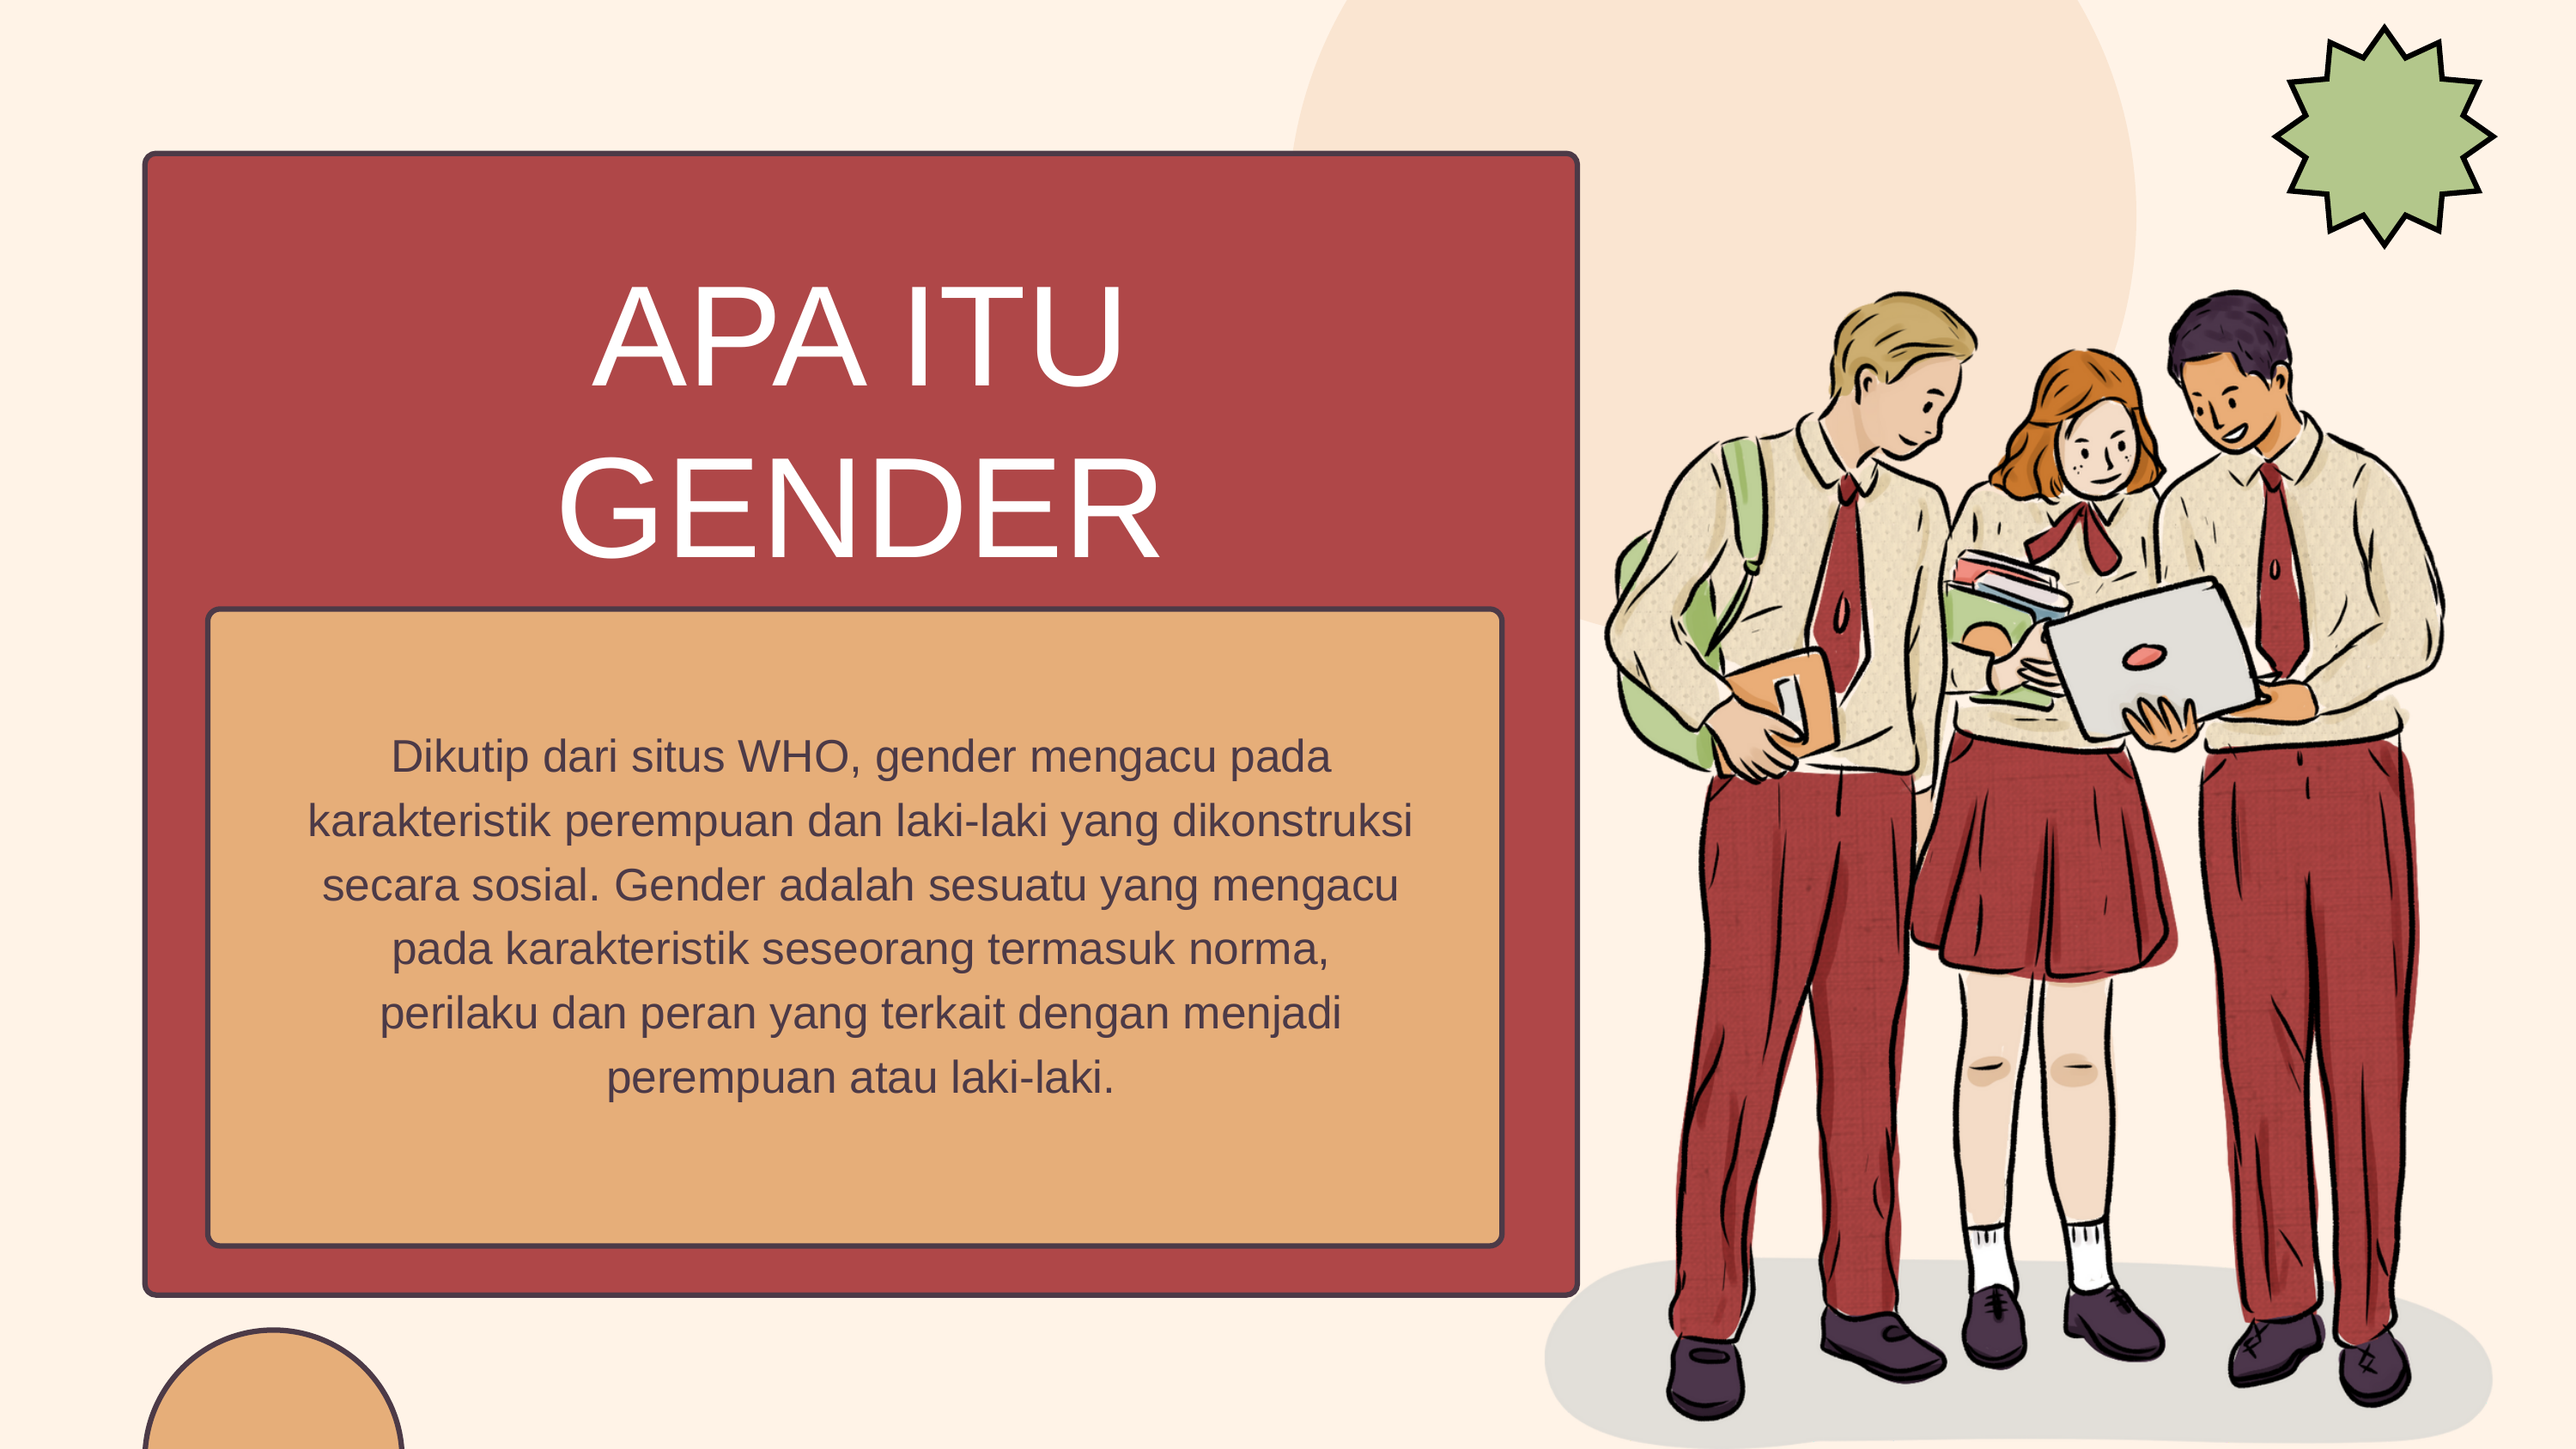

APA ITU GENDER

Dikutip dari situs WHO, gender mengacu pada karakteristik perempuan dan laki-laki yang dikonstruksi secara sosial. Gender adalah sesuatu yang mengacu pada karakteristik seseorang termasuk norma, perilaku dan peran yang terkait dengan menjadi perempuan atau laki-laki.